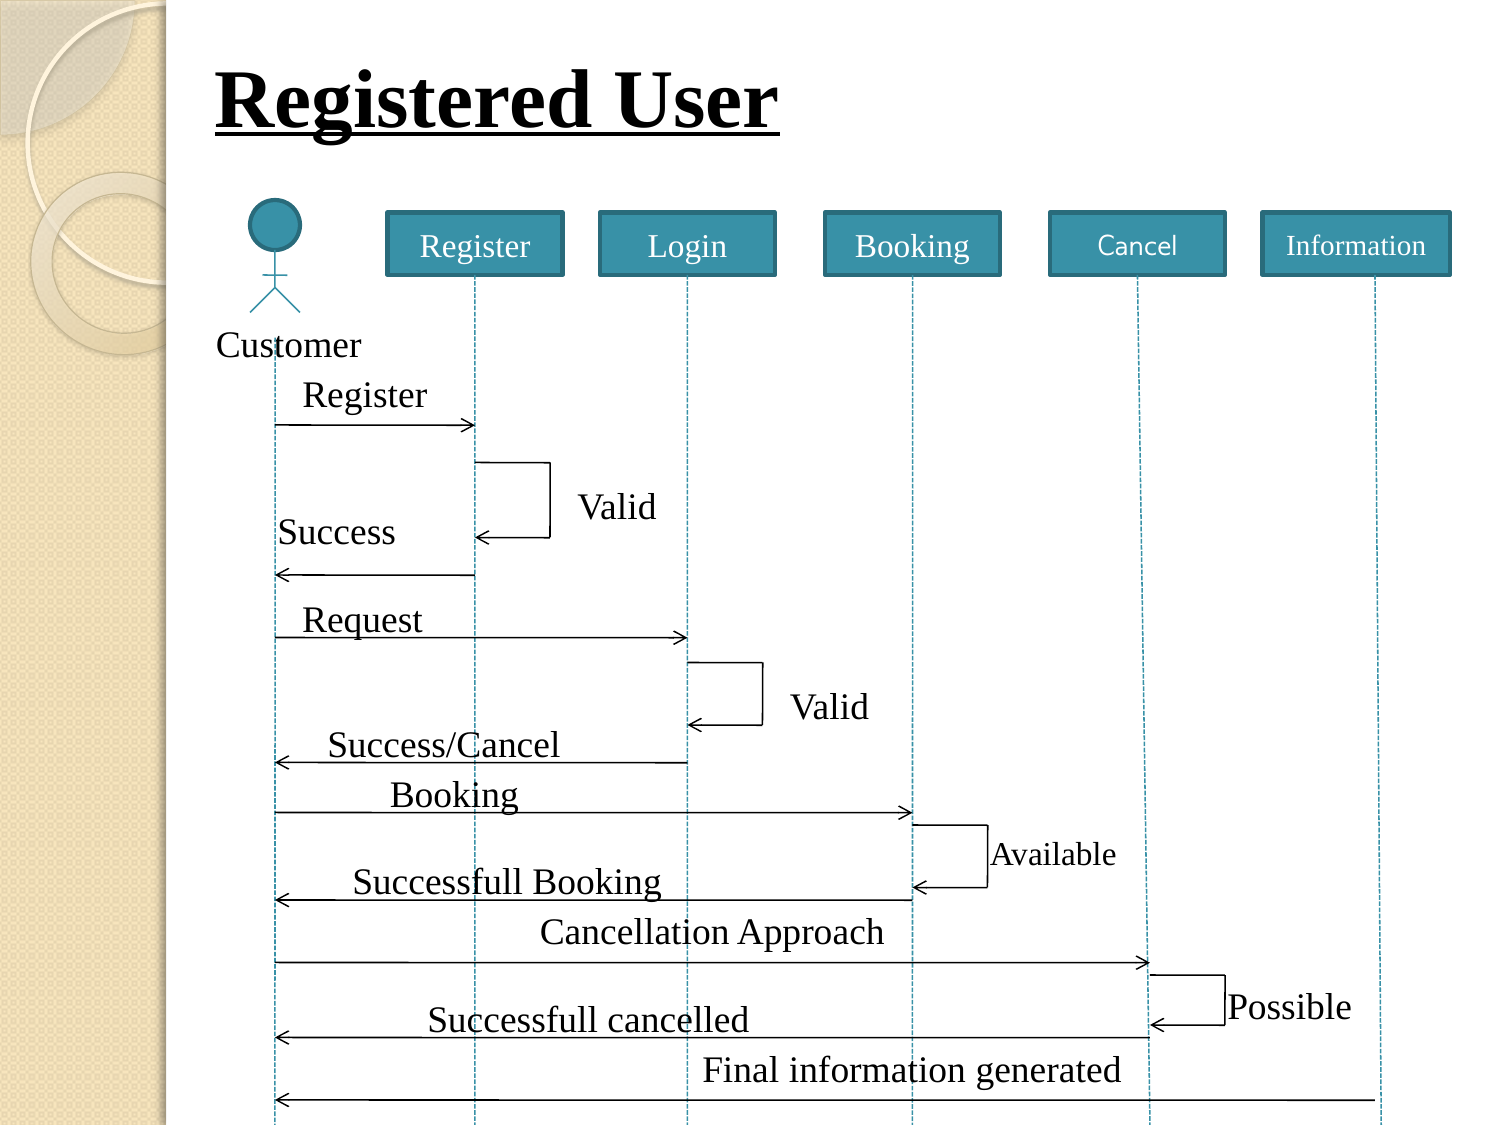

# Registered User

Customer

Register
Login
Booking
Cancel
Information
Register
Valid
Success
Request
Valid
Success/Cancel
Booking
Available
Successfull Booking
Cancellation Approach
Possible
Successfull cancelled
Final information generated